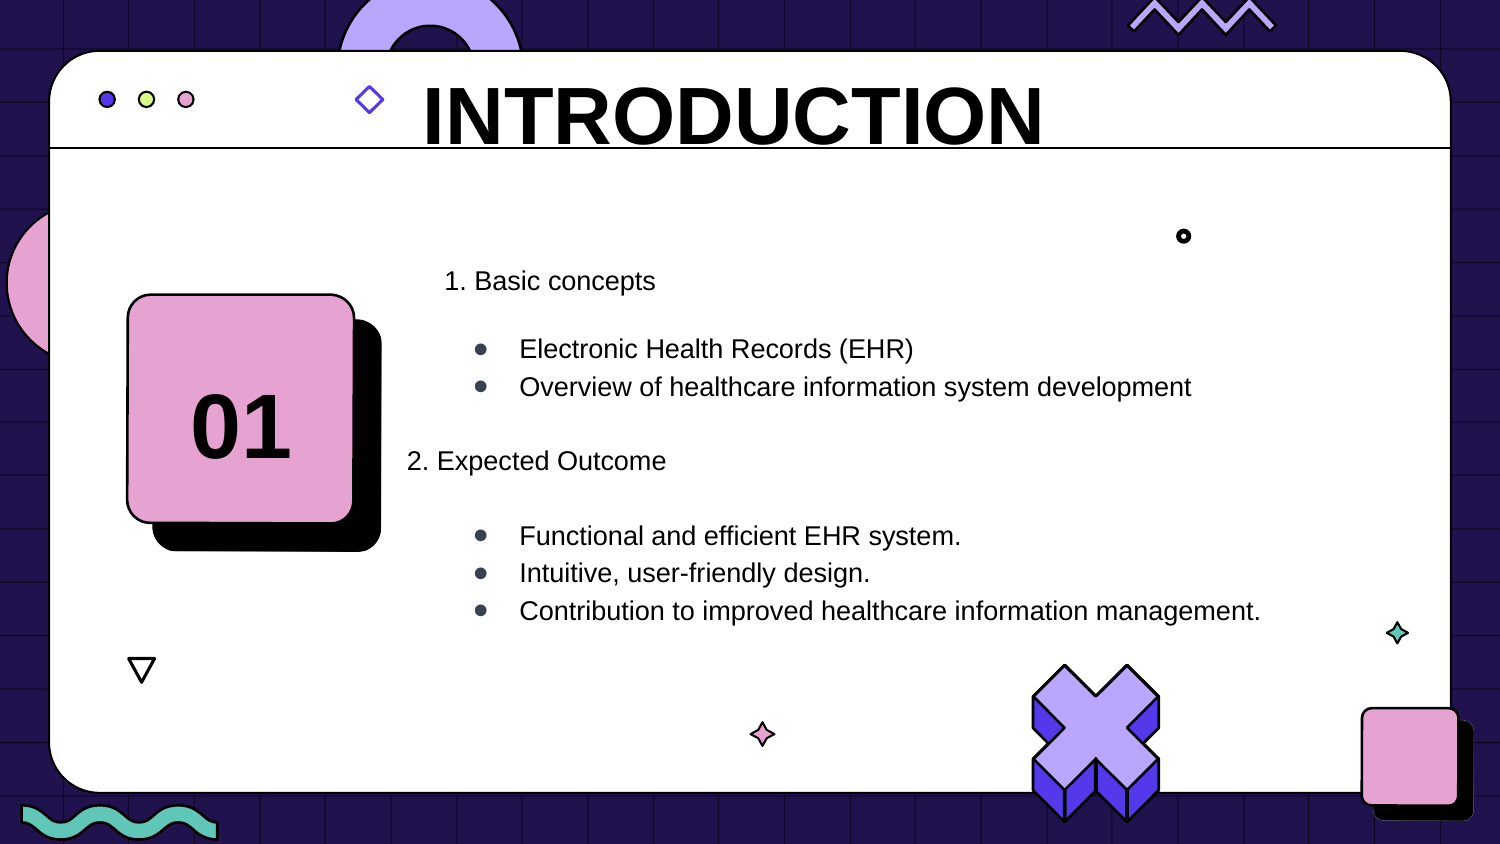

# INTRODUCTION

1. Basic concepts
Electronic Health Records (EHR)
Overview of healthcare information system development

2. Expected Outcome

Functional and efficient EHR system.
Intuitive, user-friendly design.
Contribution to improved healthcare information management.

01